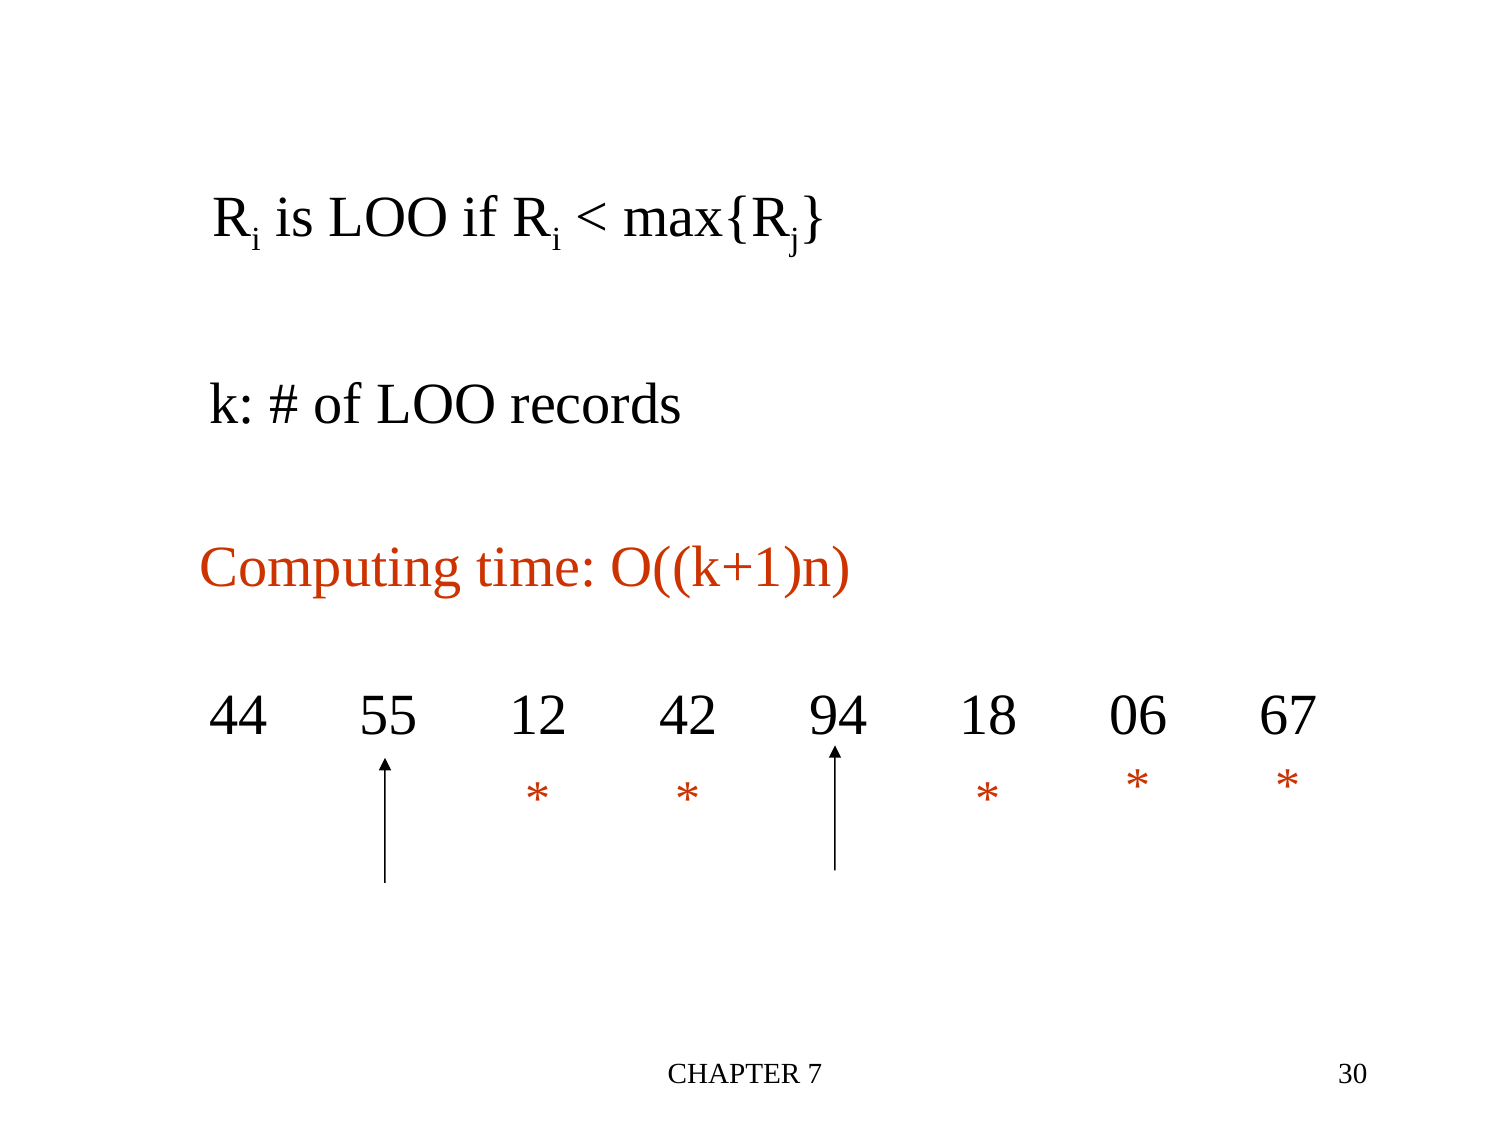

Ri is LOO if Ri < max{Rj}
k: # of LOO records
Computing time: O((k+1)n)
44	55	12	42	94	18	06	67

*
*

*
*
*
CHAPTER 7
30